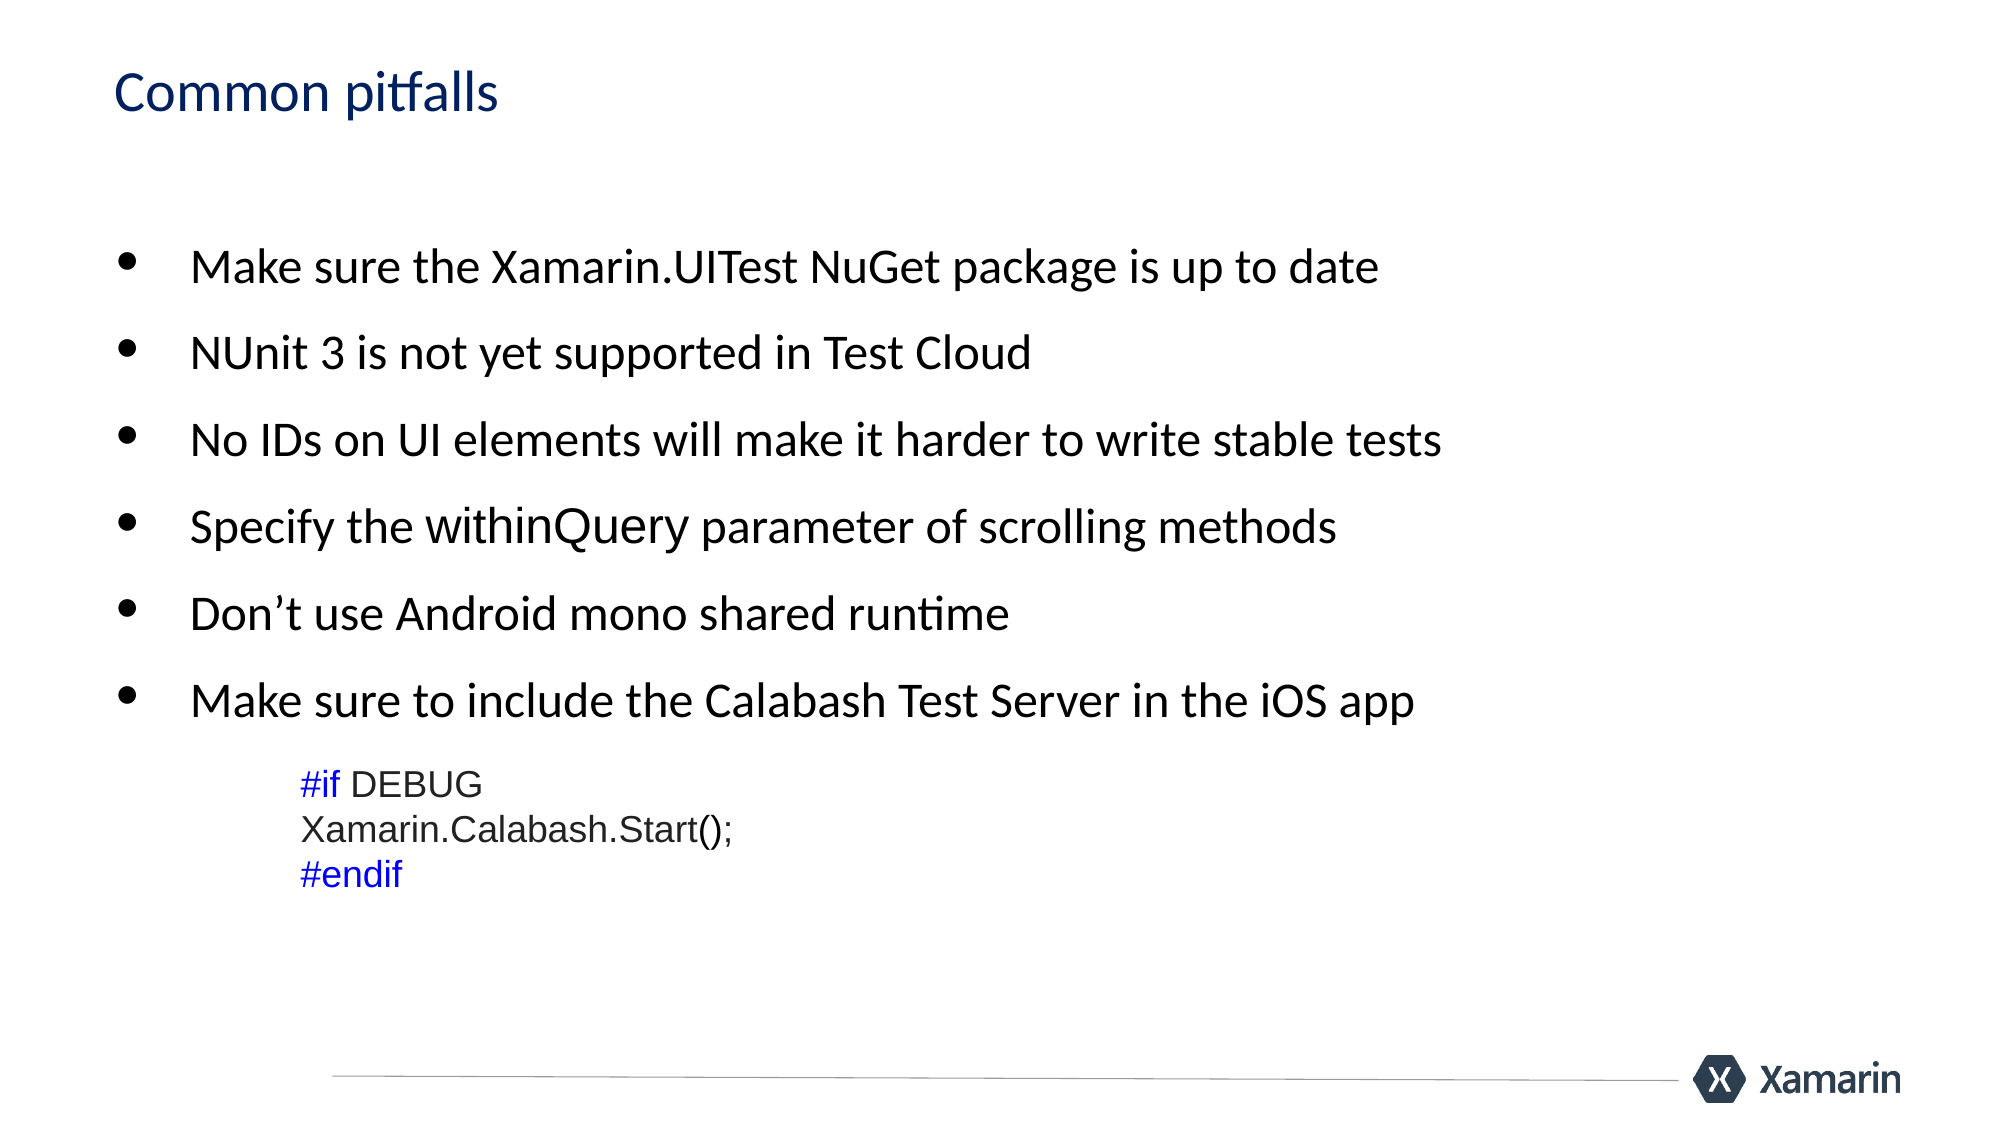

# Common pitfalls
Make sure the Xamarin.UITest NuGet package is up to date
NUnit 3 is not yet supported in Test Cloud
No IDs on UI elements will make it harder to write stable tests
Specify the withinQuery parameter of scrolling methods
Don’t use Android mono shared runtime
Make sure to include the Calabash Test Server in the iOS app
#if DEBUG
Xamarin.Calabash.Start();
#endif